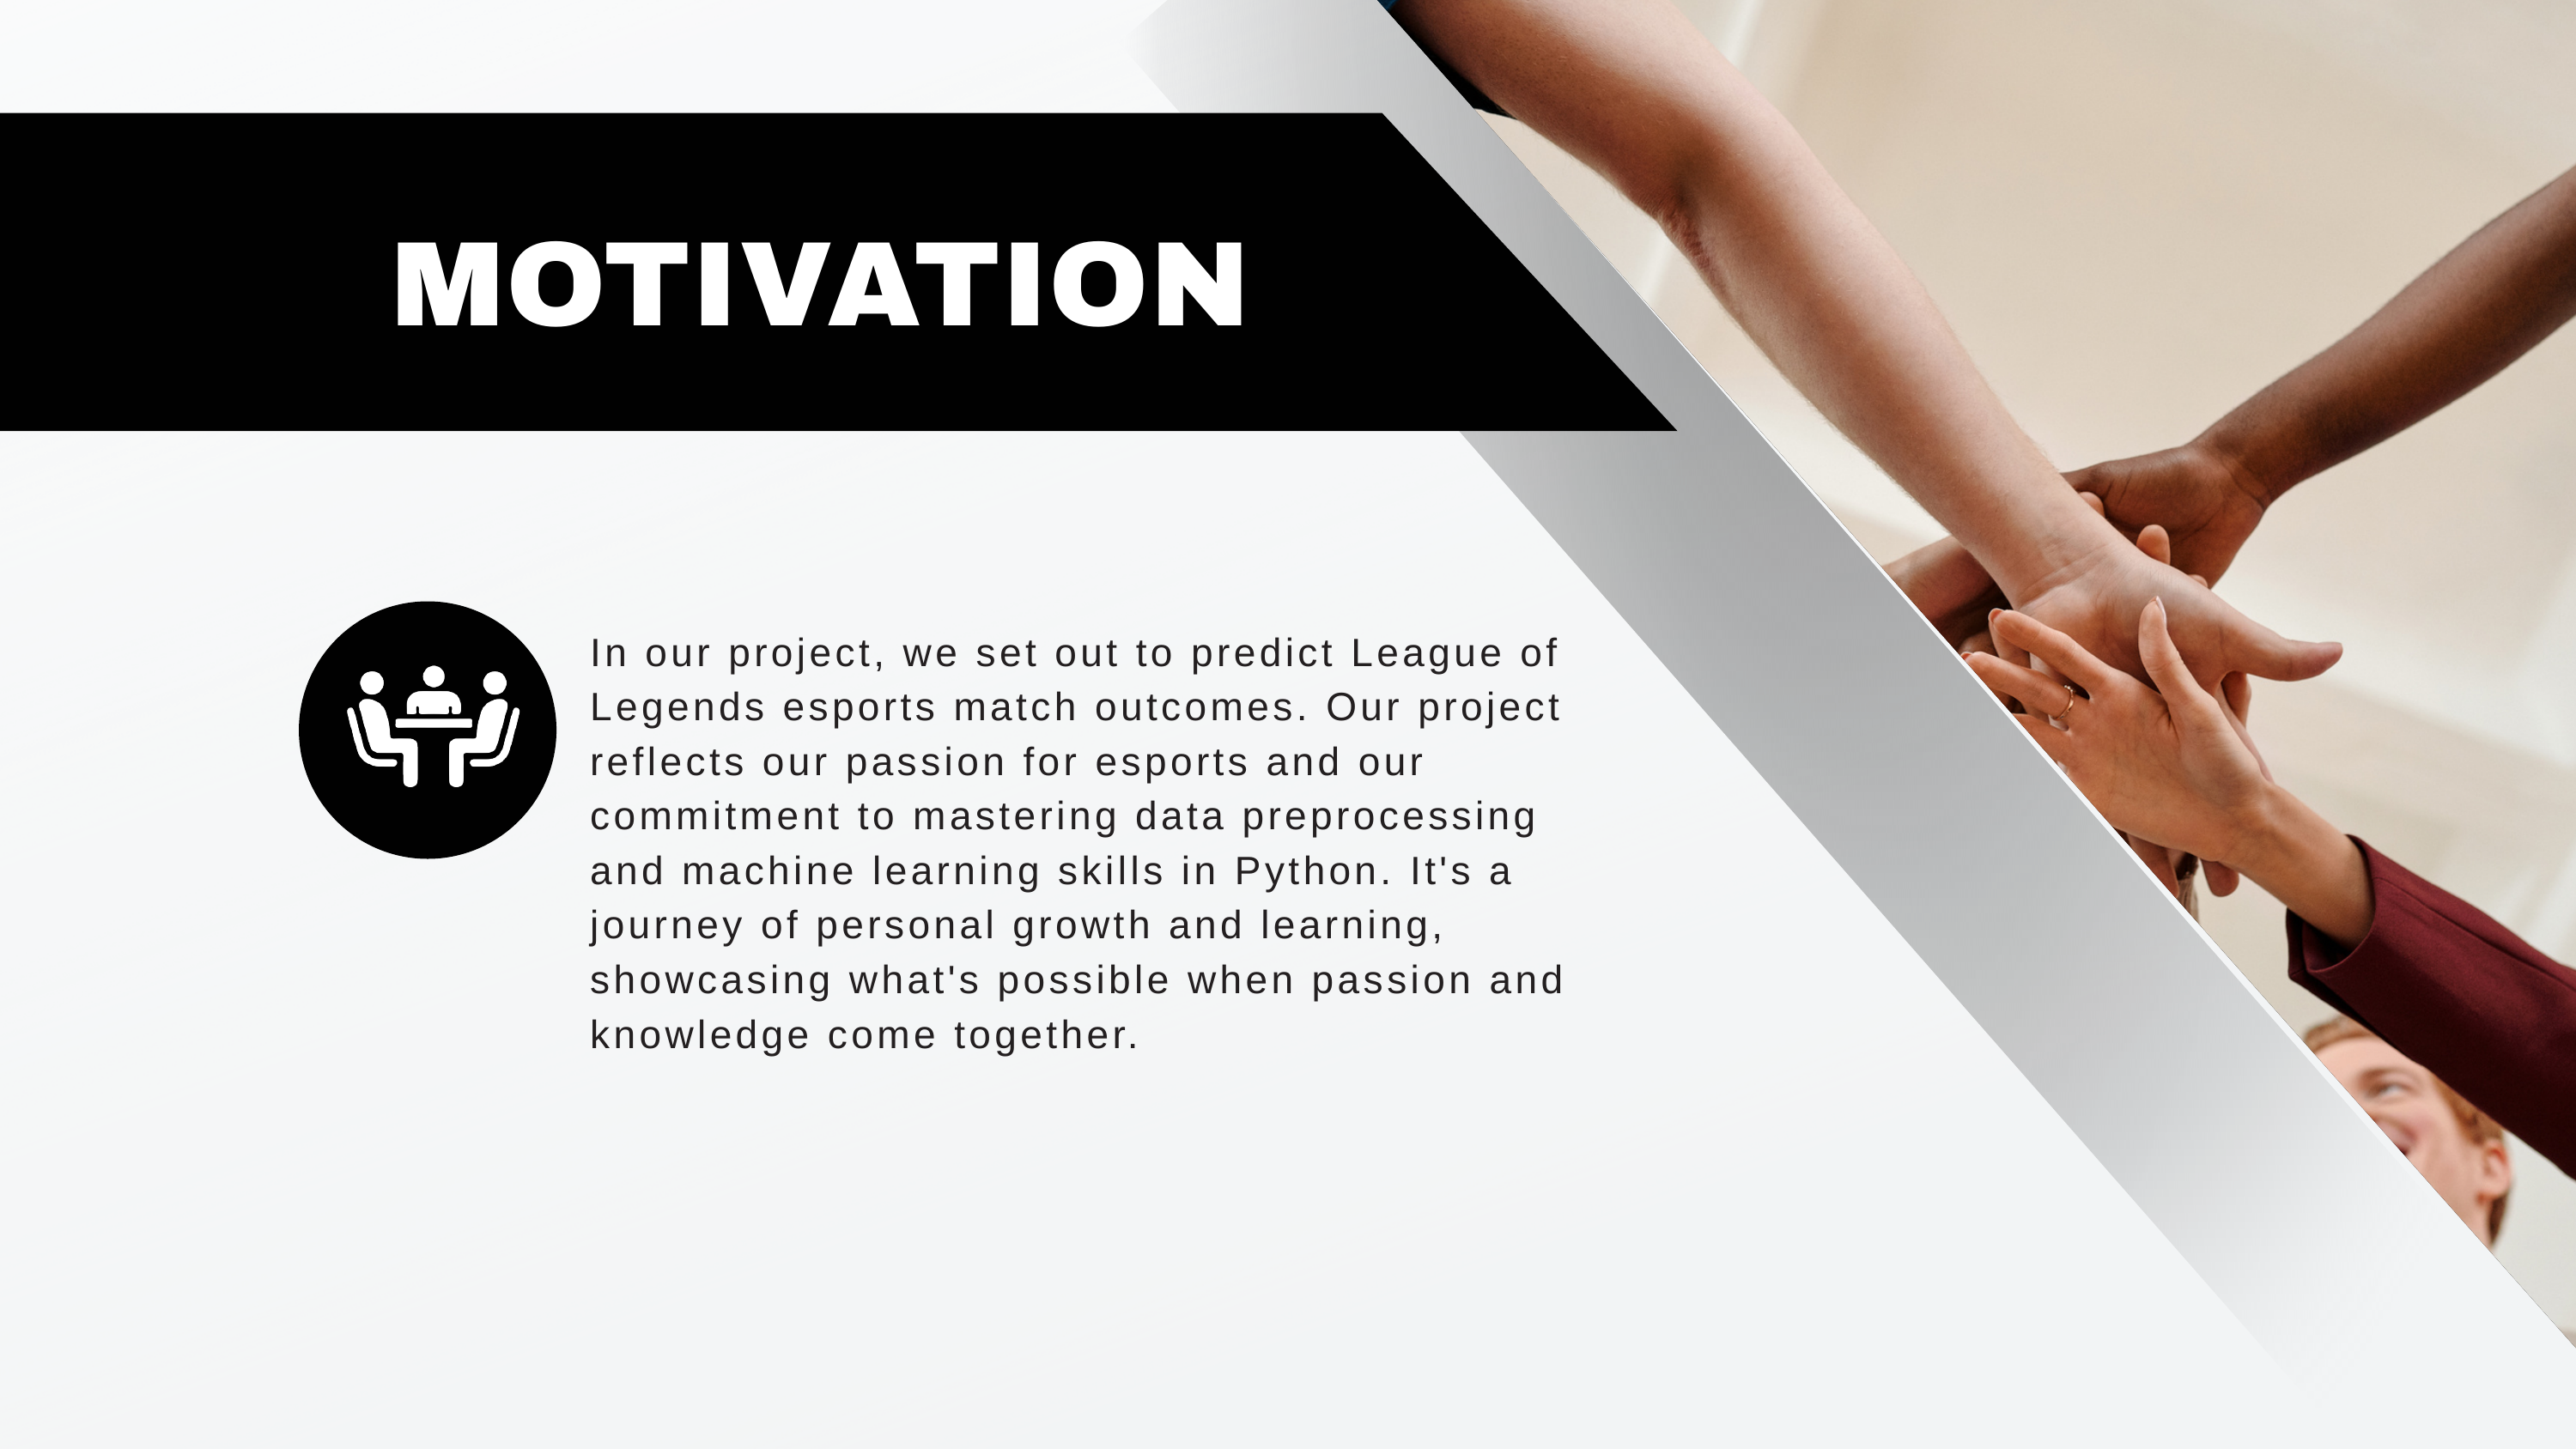

MOTIVATION

In our project, we set out to predict League of Legends esports match outcomes. Our project reflects our passion for esports and our commitment to mastering data preprocessing and machine learning skills in Python. It's a journey of personal growth and learning, showcasing what's possible when passion and knowledge come together.